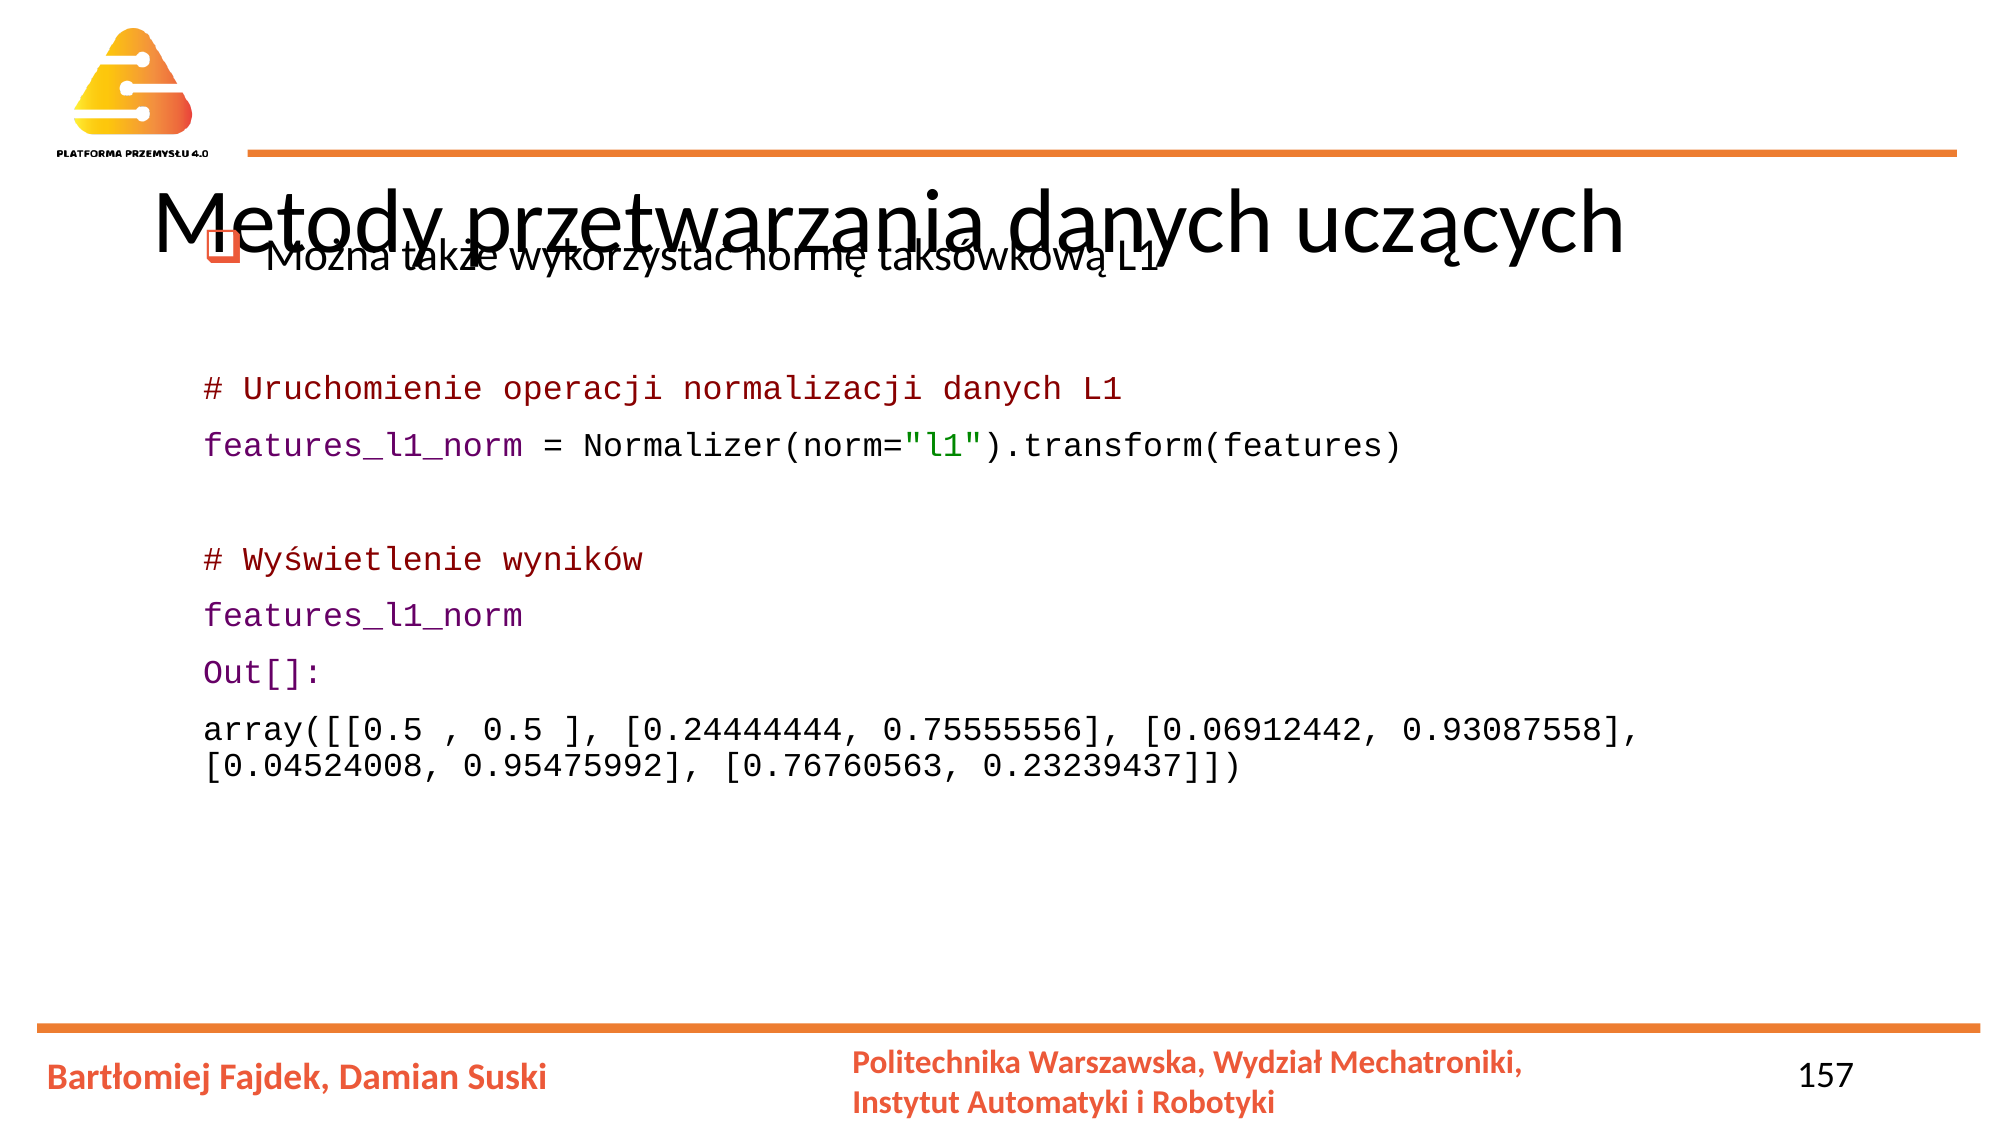

# Metody przetwarzania danych uczących
  Można także wykorzystać normę taksówkową L1

# Uruchomienie operacji normalizacji danych L1
features_l1_norm = Normalizer(norm="l1").transform(features)

# Wyświetlenie wyników
features_l1_norm
Out[]:
array([[0.5 , 0.5 ], [0.24444444, 0.75555556], [0.06912442, 0.93087558], [0.04524008, 0.95475992], [0.76760563, 0.23239437]])
157